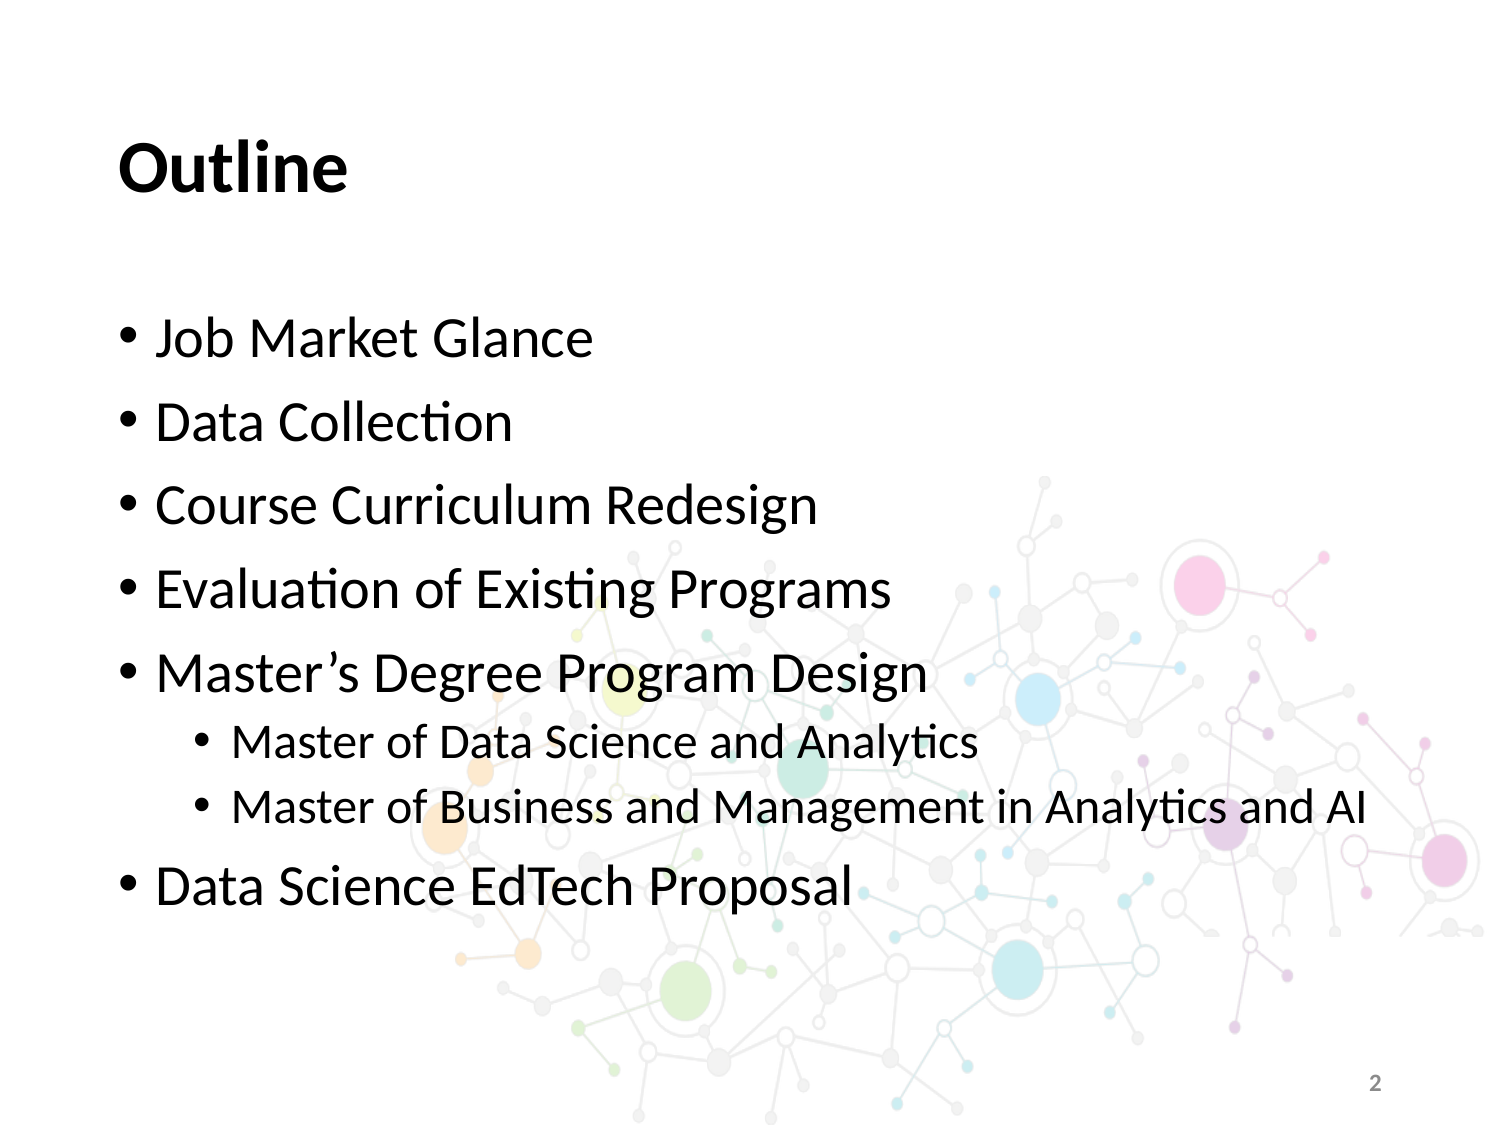

# Outline
Job Market Glance
Data Collection
Course Curriculum Redesign
Evaluation of Existing Programs
Master’s Degree Program Design
Master of Data Science and Analytics
Master of Business and Management in Analytics and AI
Data Science EdTech Proposal

2